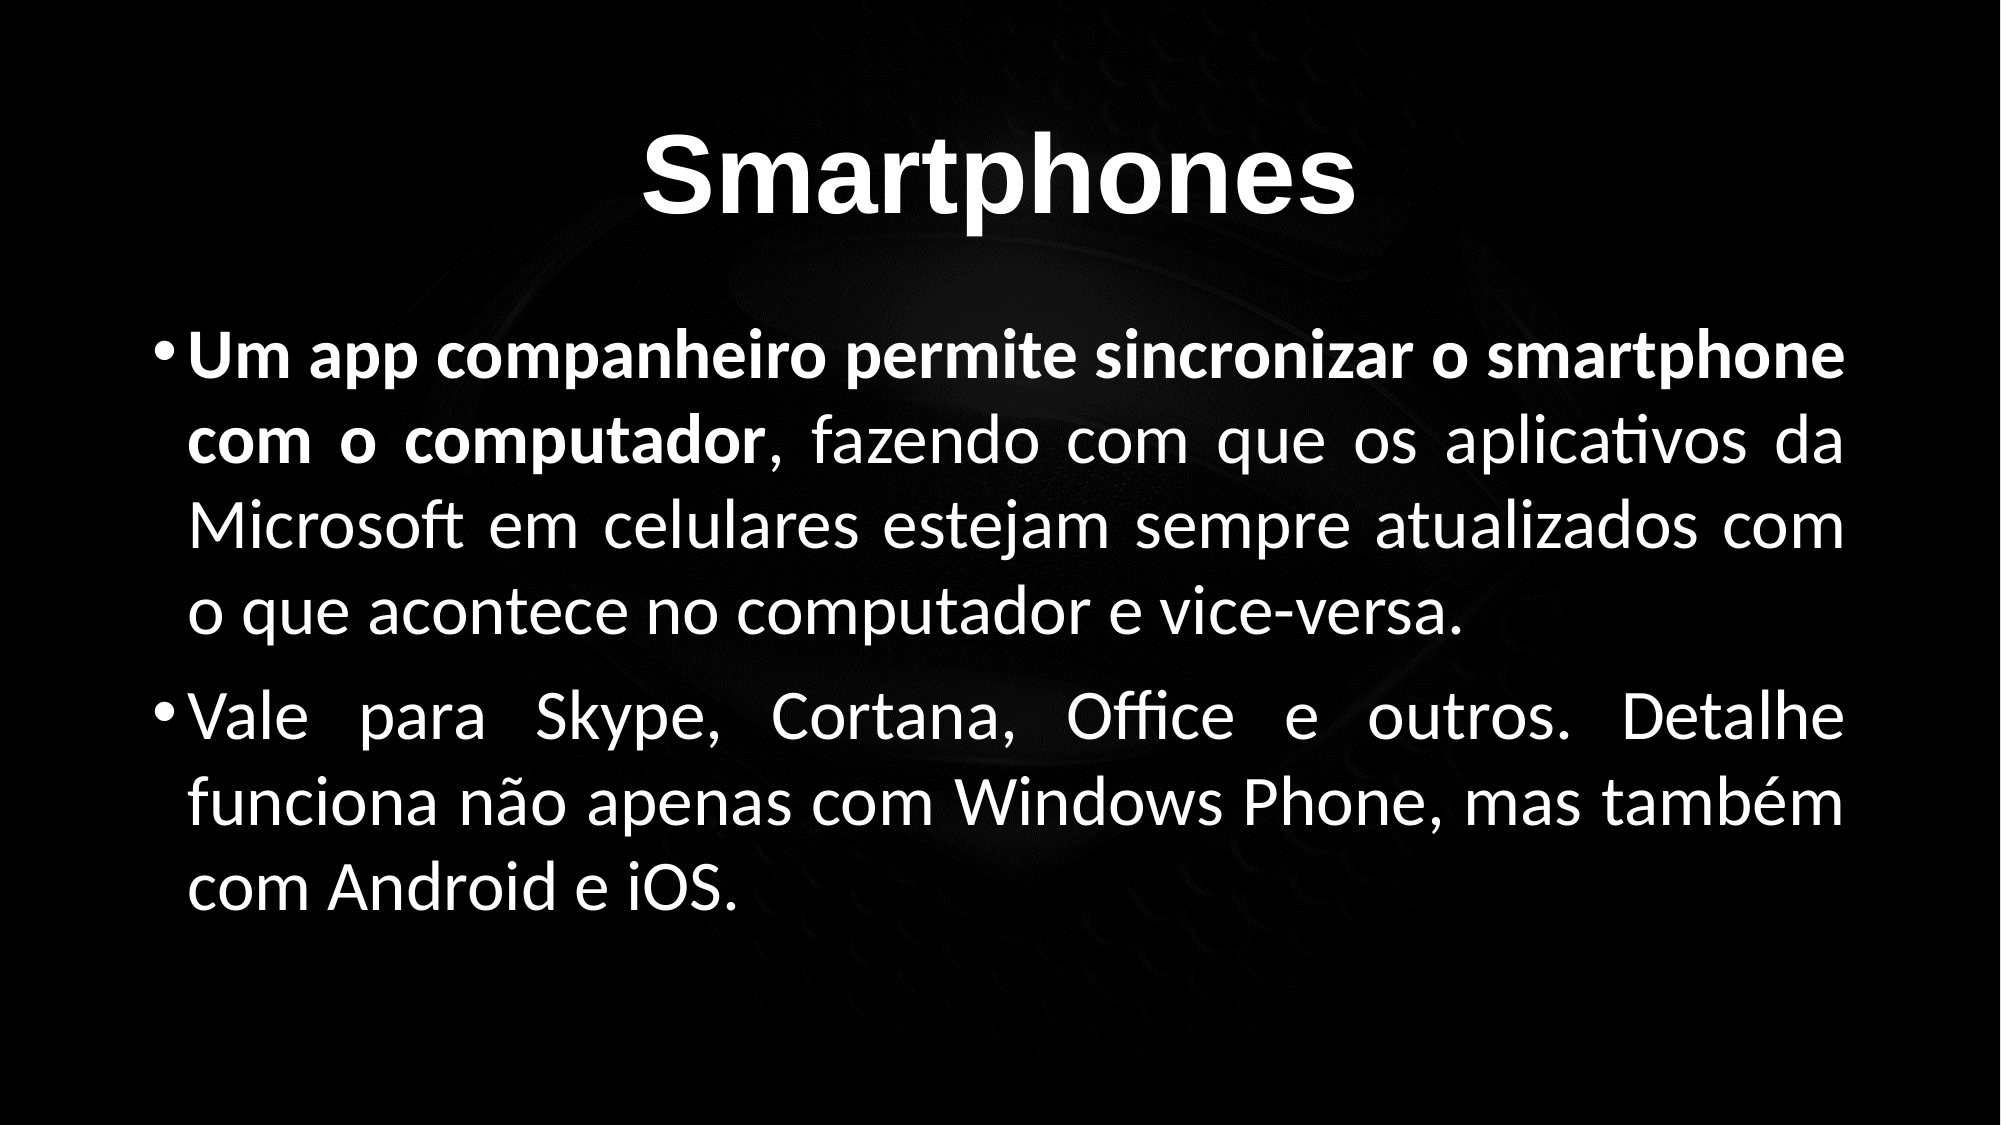

Smartphones
Um app companheiro permite sincronizar o smartphone com o computador, fazendo com que os aplicativos da Microsoft em celulares estejam sempre atualizados com o que acontece no computador e vice-versa.
Vale para Skype, Cortana, Office e outros. Detalhe funciona não apenas com Windows Phone, mas também com Android e iOS.
Profº Lucas Mansueto